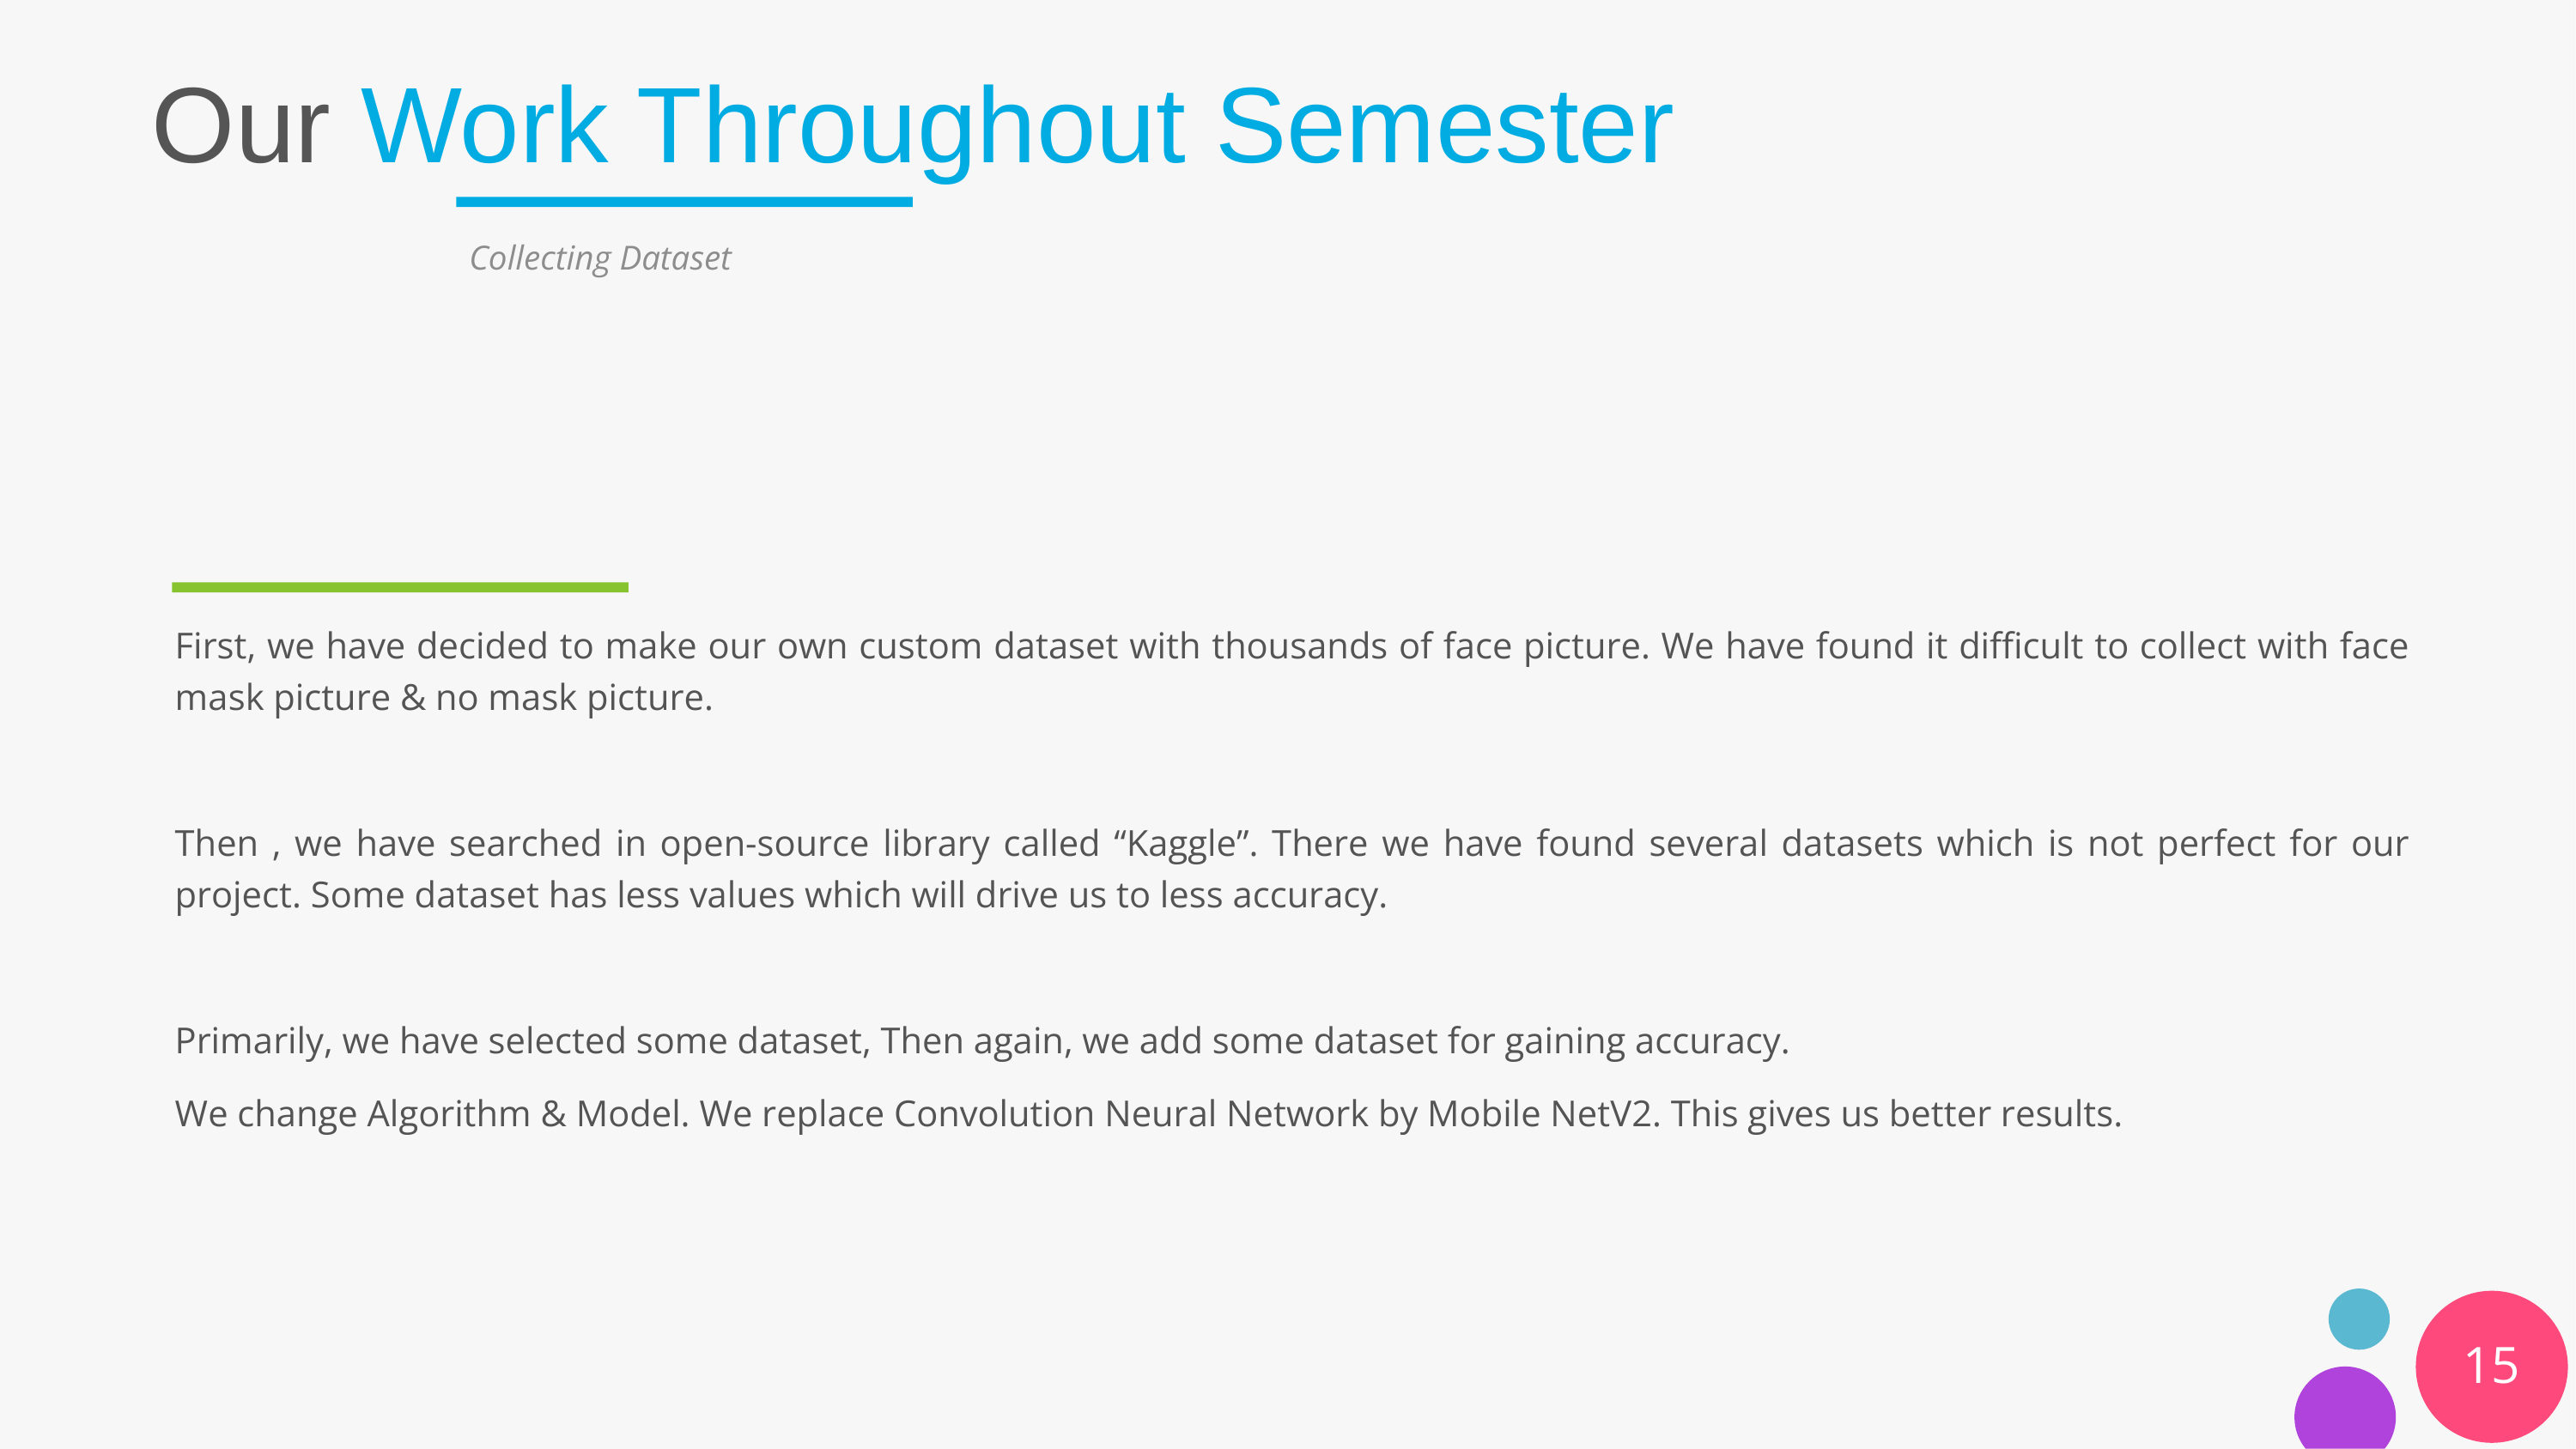

# Our Work Throughout Semester
Collecting Dataset
First, we have decided to make our own custom dataset with thousands of face picture. We have found it difficult to collect with face mask picture & no mask picture.

Then , we have searched in open-source library called “Kaggle”. There we have found several datasets which is not perfect for our project. Some dataset has less values which will drive us to less accuracy.

Primarily, we have selected some dataset, Then again, we add some dataset for gaining accuracy.
We change Algorithm & Model. We replace Convolution Neural Network by Mobile NetV2. This gives us better results.
15